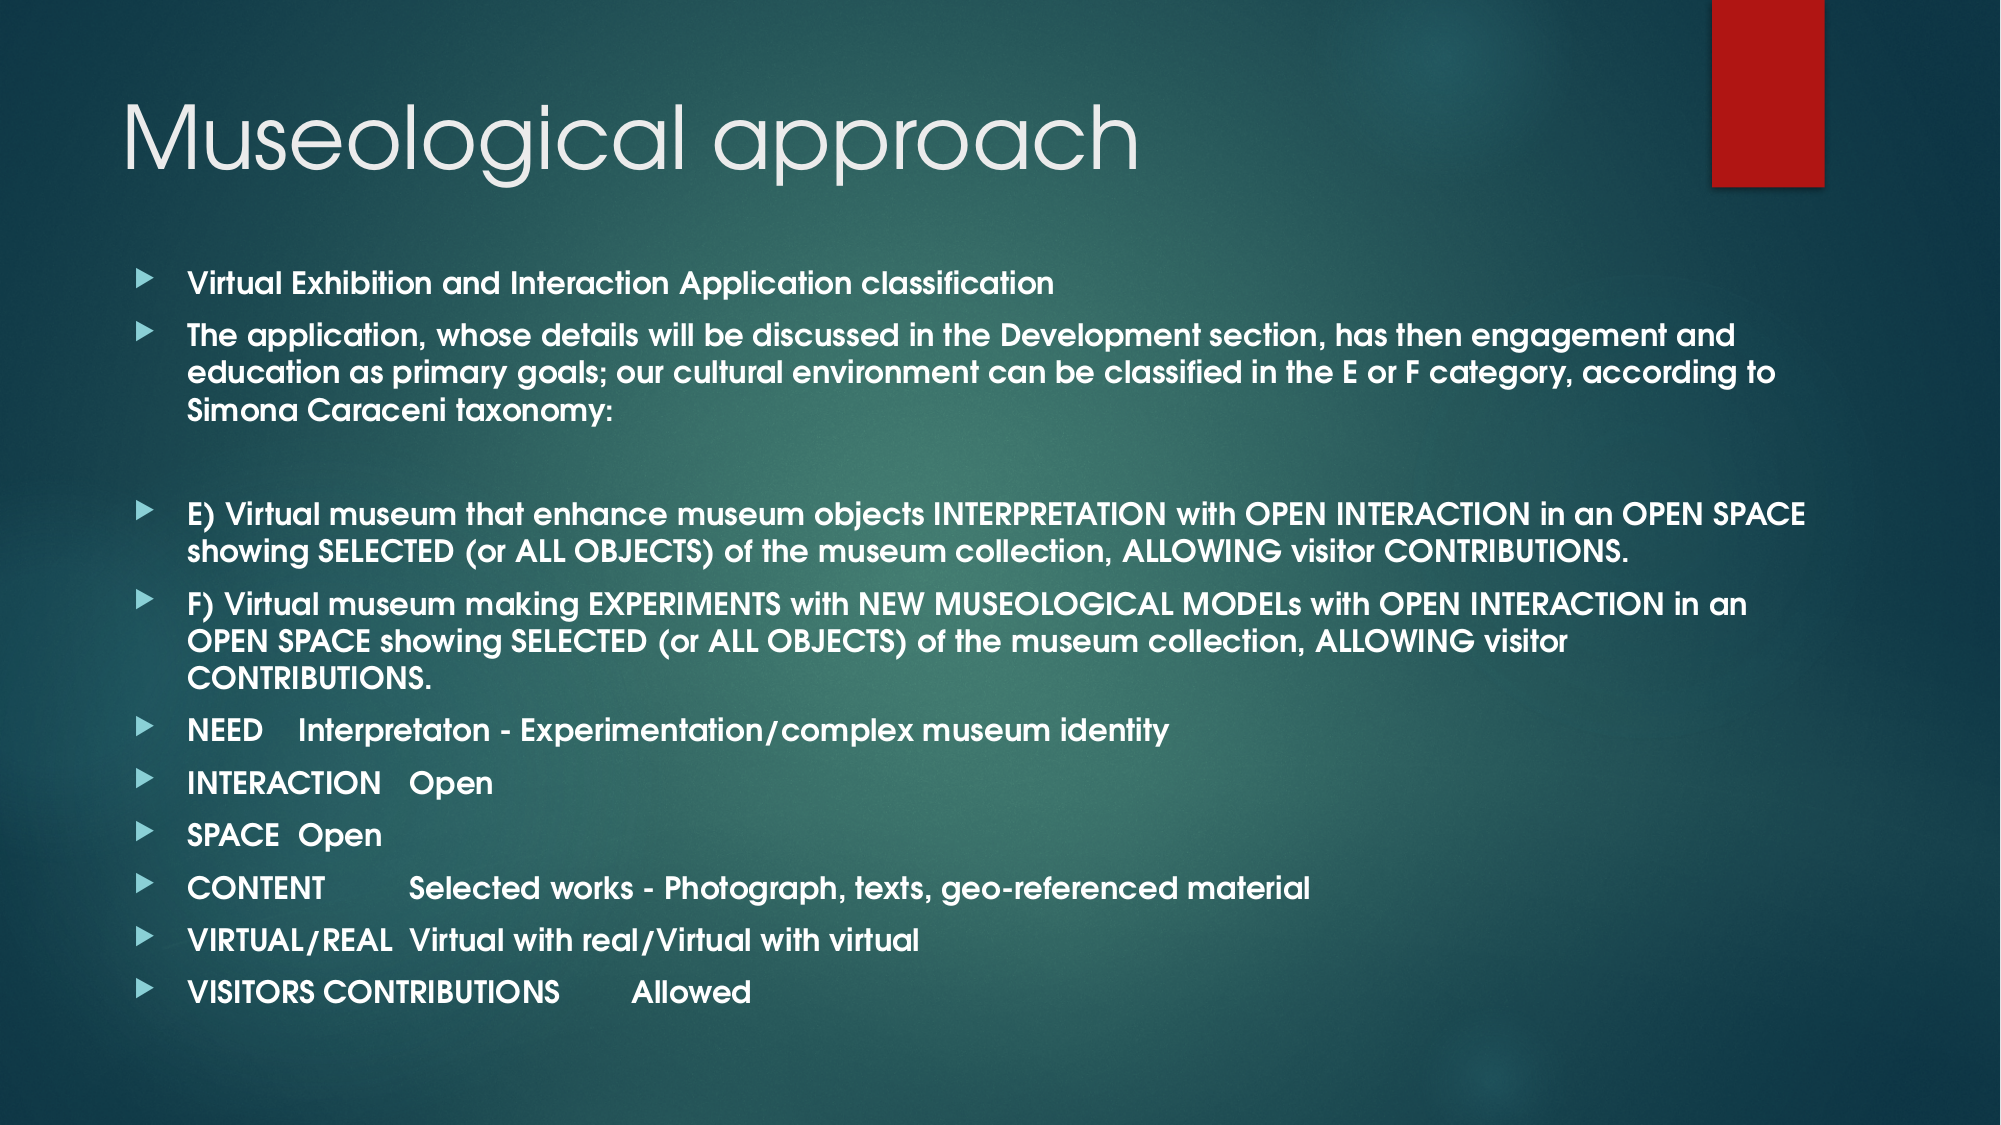

# Museological approach
Virtual Exhibition and Interaction Application classification
The application, whose details will be discussed in the Development section, has then engagement and education as primary goals; our cultural environment can be classified in the E or F category, according to Simona Caraceni taxonomy:

E) Virtual museum that enhance museum objects INTERPRETATION with OPEN INTERACTION in an OPEN SPACE showing SELECTED (or ALL OBJECTS) of the museum collection, ALLOWING visitor CONTRIBUTIONS.
F) Virtual museum making EXPERIMENTS with NEW MUSEOLOGICAL MODELs with OPEN INTERACTION in an OPEN SPACE showing SELECTED (or ALL OBJECTS) of the museum collection, ALLOWING visitor CONTRIBUTIONS.
NEED						Interpretaton - Experimentation/complex museum identity
INTERACTION				Open
SPACE					Open
CONTENT					Selected works - Photograph, texts, geo-referenced material
VIRTUAL/REAL				Virtual with real/Virtual with virtual
VISITORS CONTRIBUTIONS	Allowed